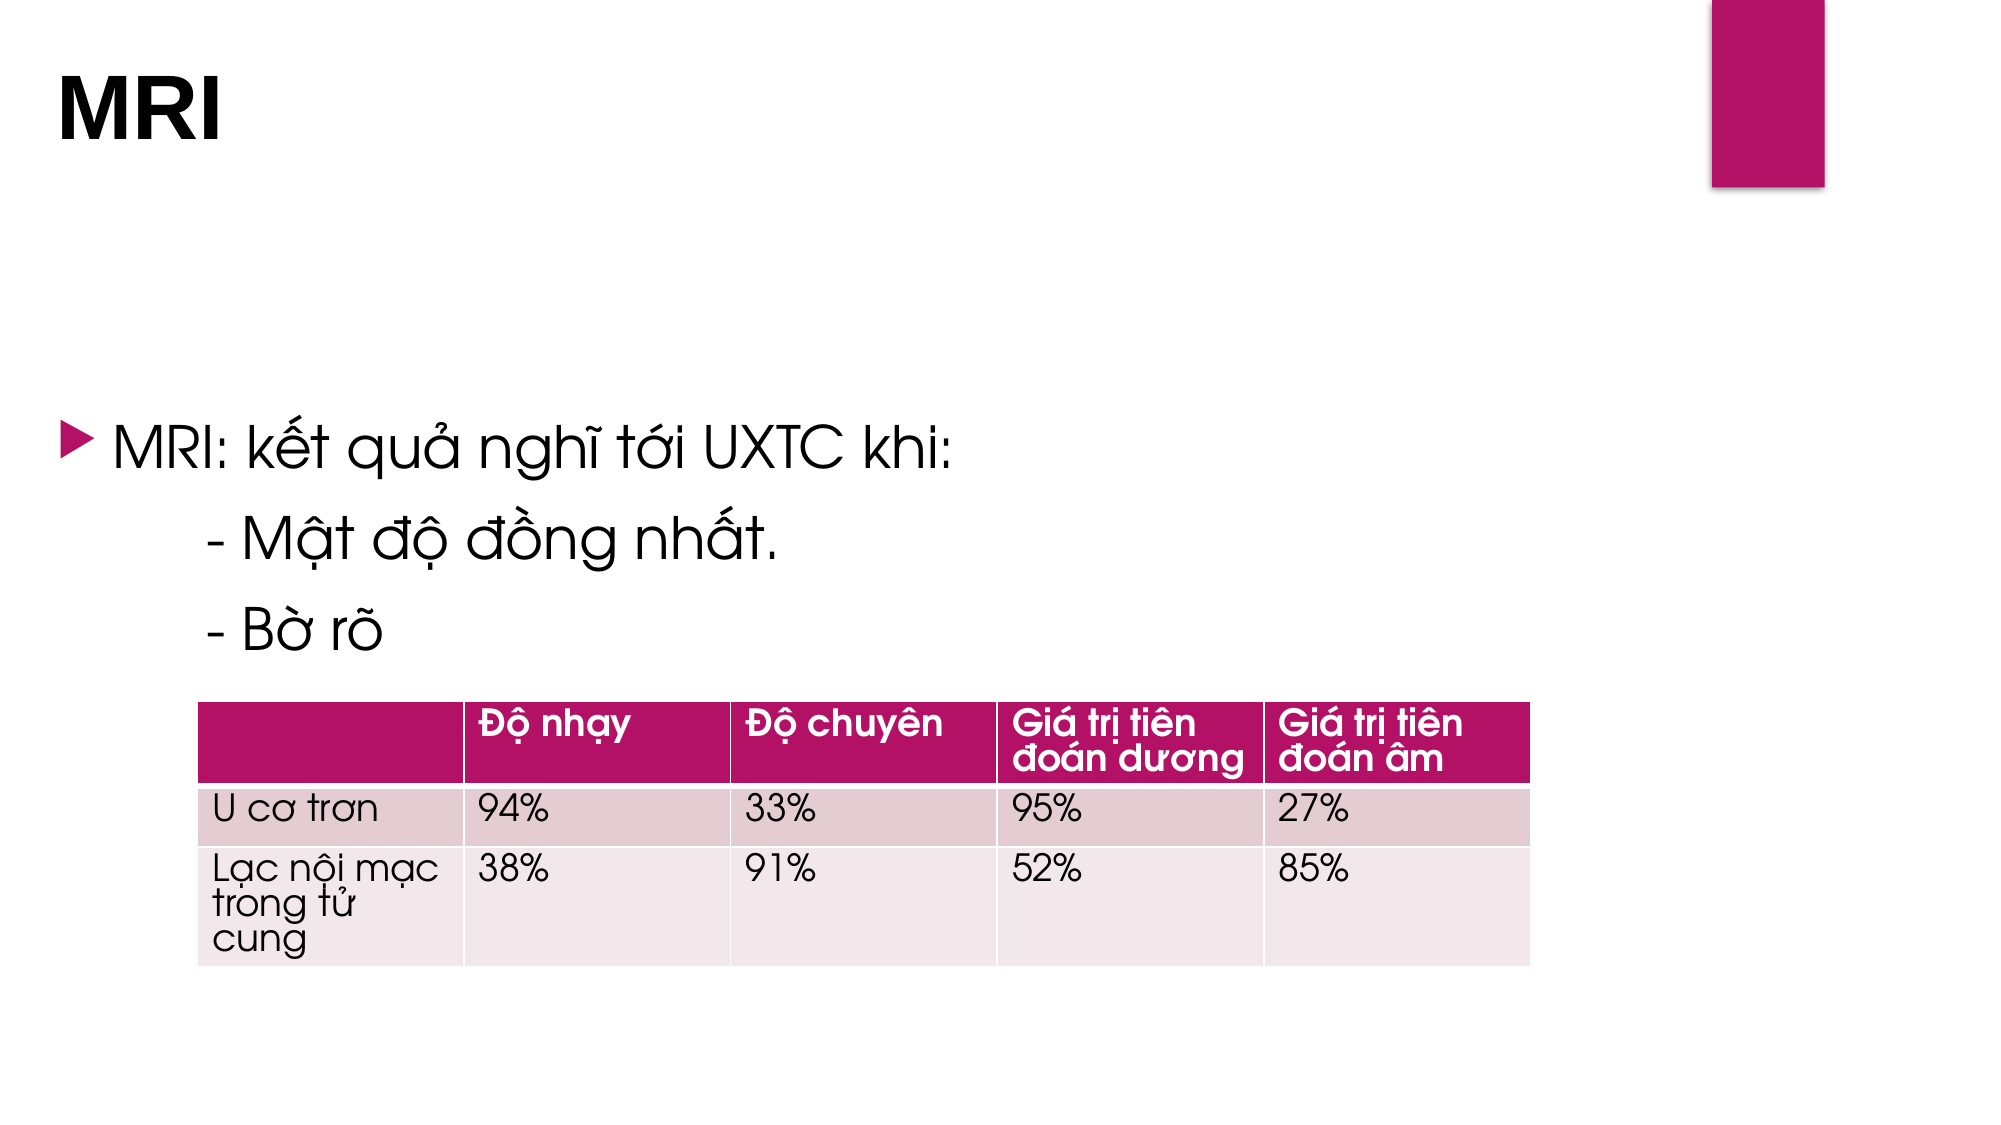

MRI
MRI: kết quả nghĩ tới UXTC khi:
	- Mật độ đồng nhất.
	- Bờ rõ

|  | Độ nhạy | Độ chuyên | Giá trị tiên đoán dương | Giá trị tiên đoán âm |
| --- | --- | --- | --- | --- |
| U cơ trơn | 94% | 33% | 95% | 27% |
| Lạc nội mạc trong tử cung | 38% | 91% | 52% | 85% |